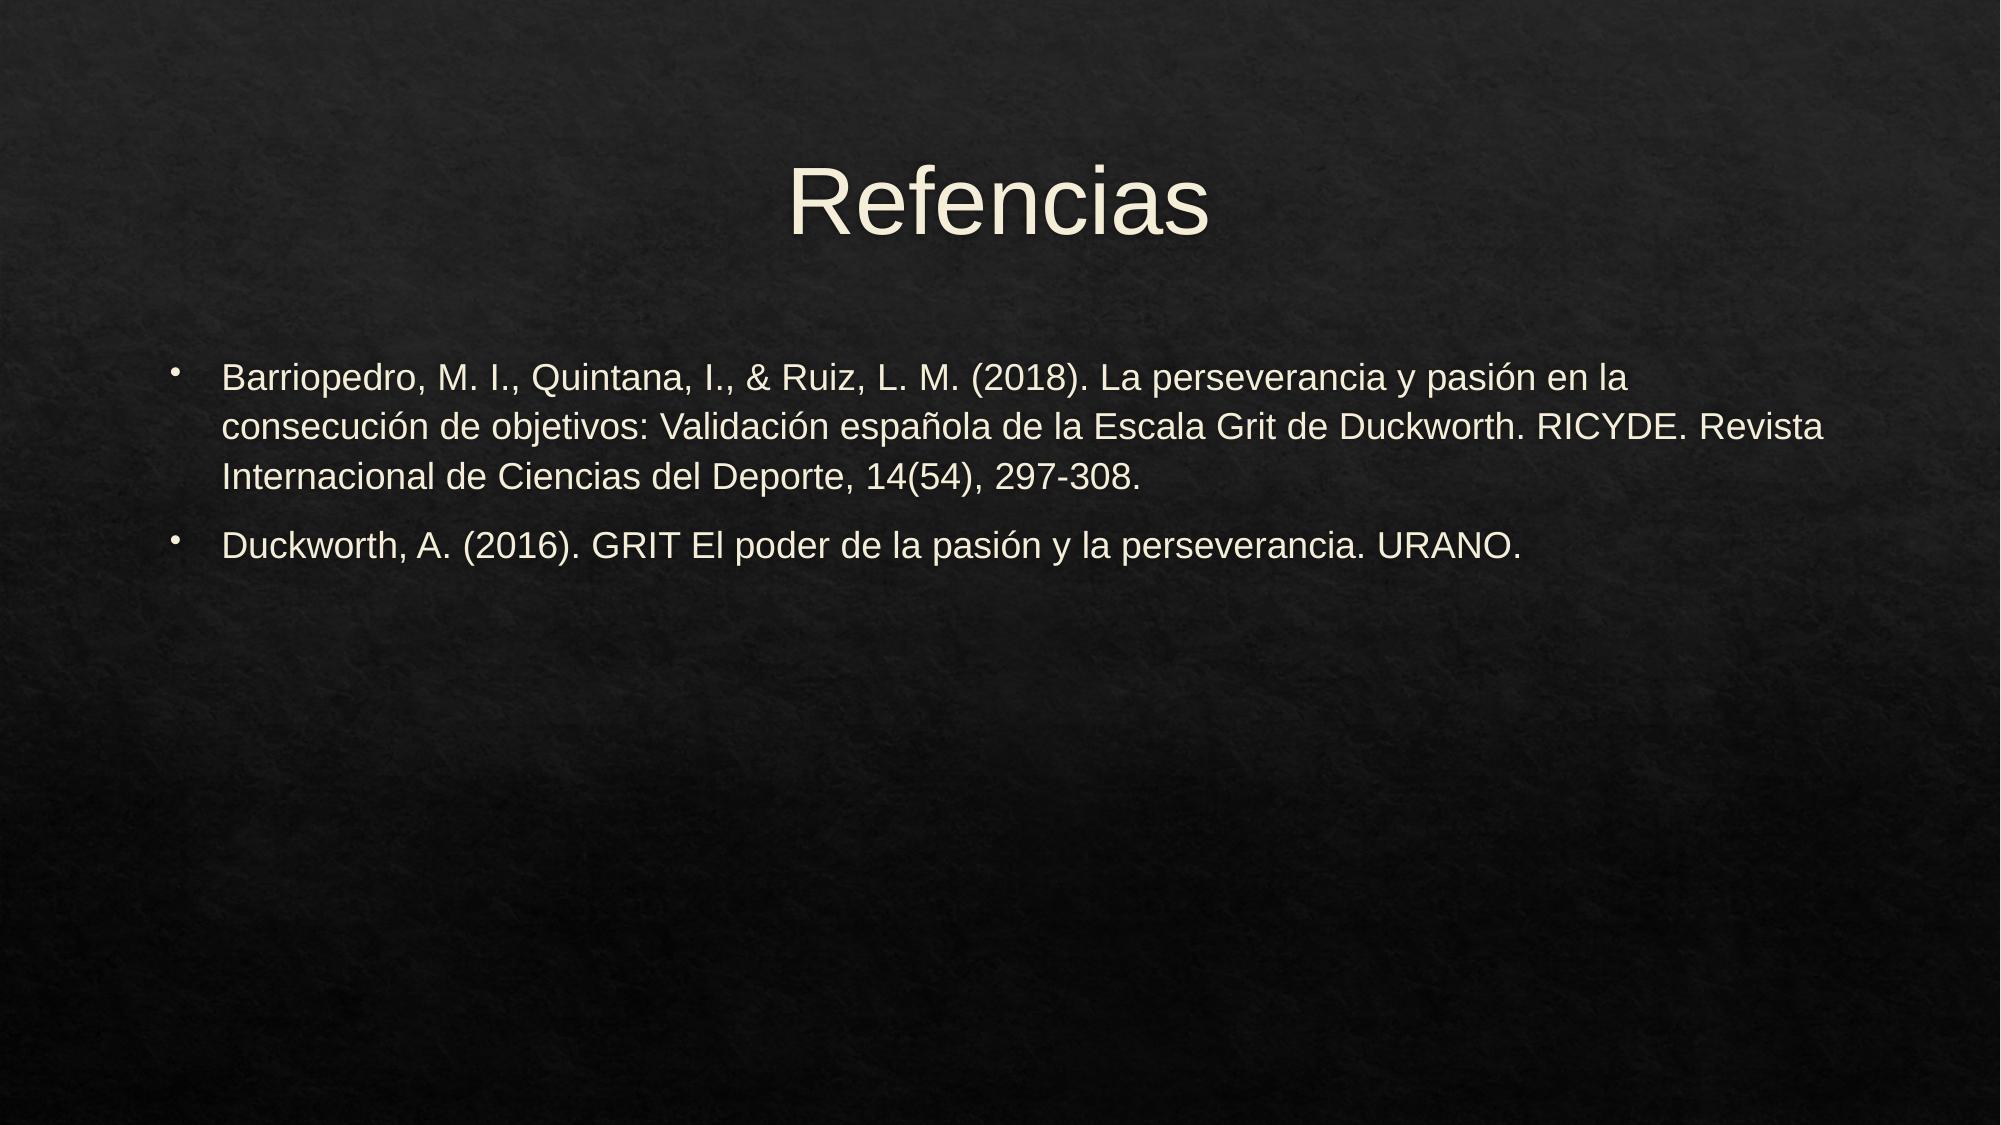

# Refencias
Barriopedro, M. I., Quintana, I., & Ruiz, L. M. (2018). La perseverancia y pasión en la consecución de objetivos: Validación española de la Escala Grit de Duckworth. RICYDE. Revista Internacional de Ciencias del Deporte, 14(54), 297-308.
Duckworth, A. (2016). GRIT El poder de la pasión y la perseverancia. URANO.